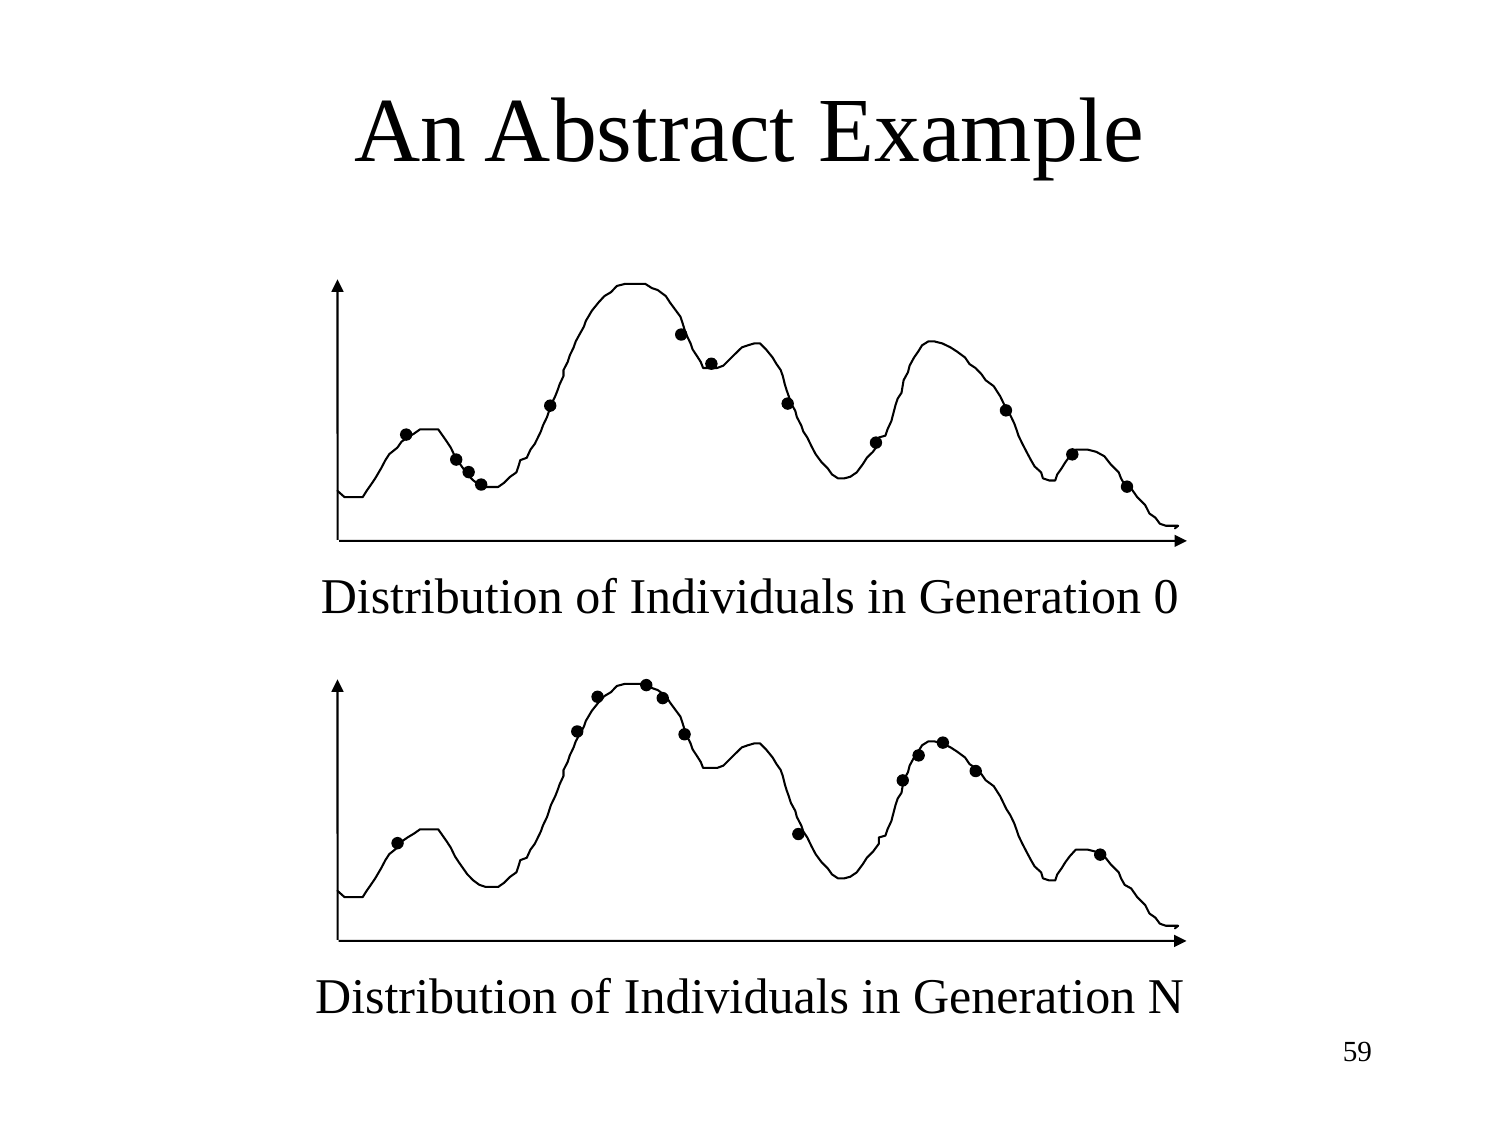

# An Abstract Example

Distribution of Individuals in Generation 0

Distribution of Individuals in Generation N
59